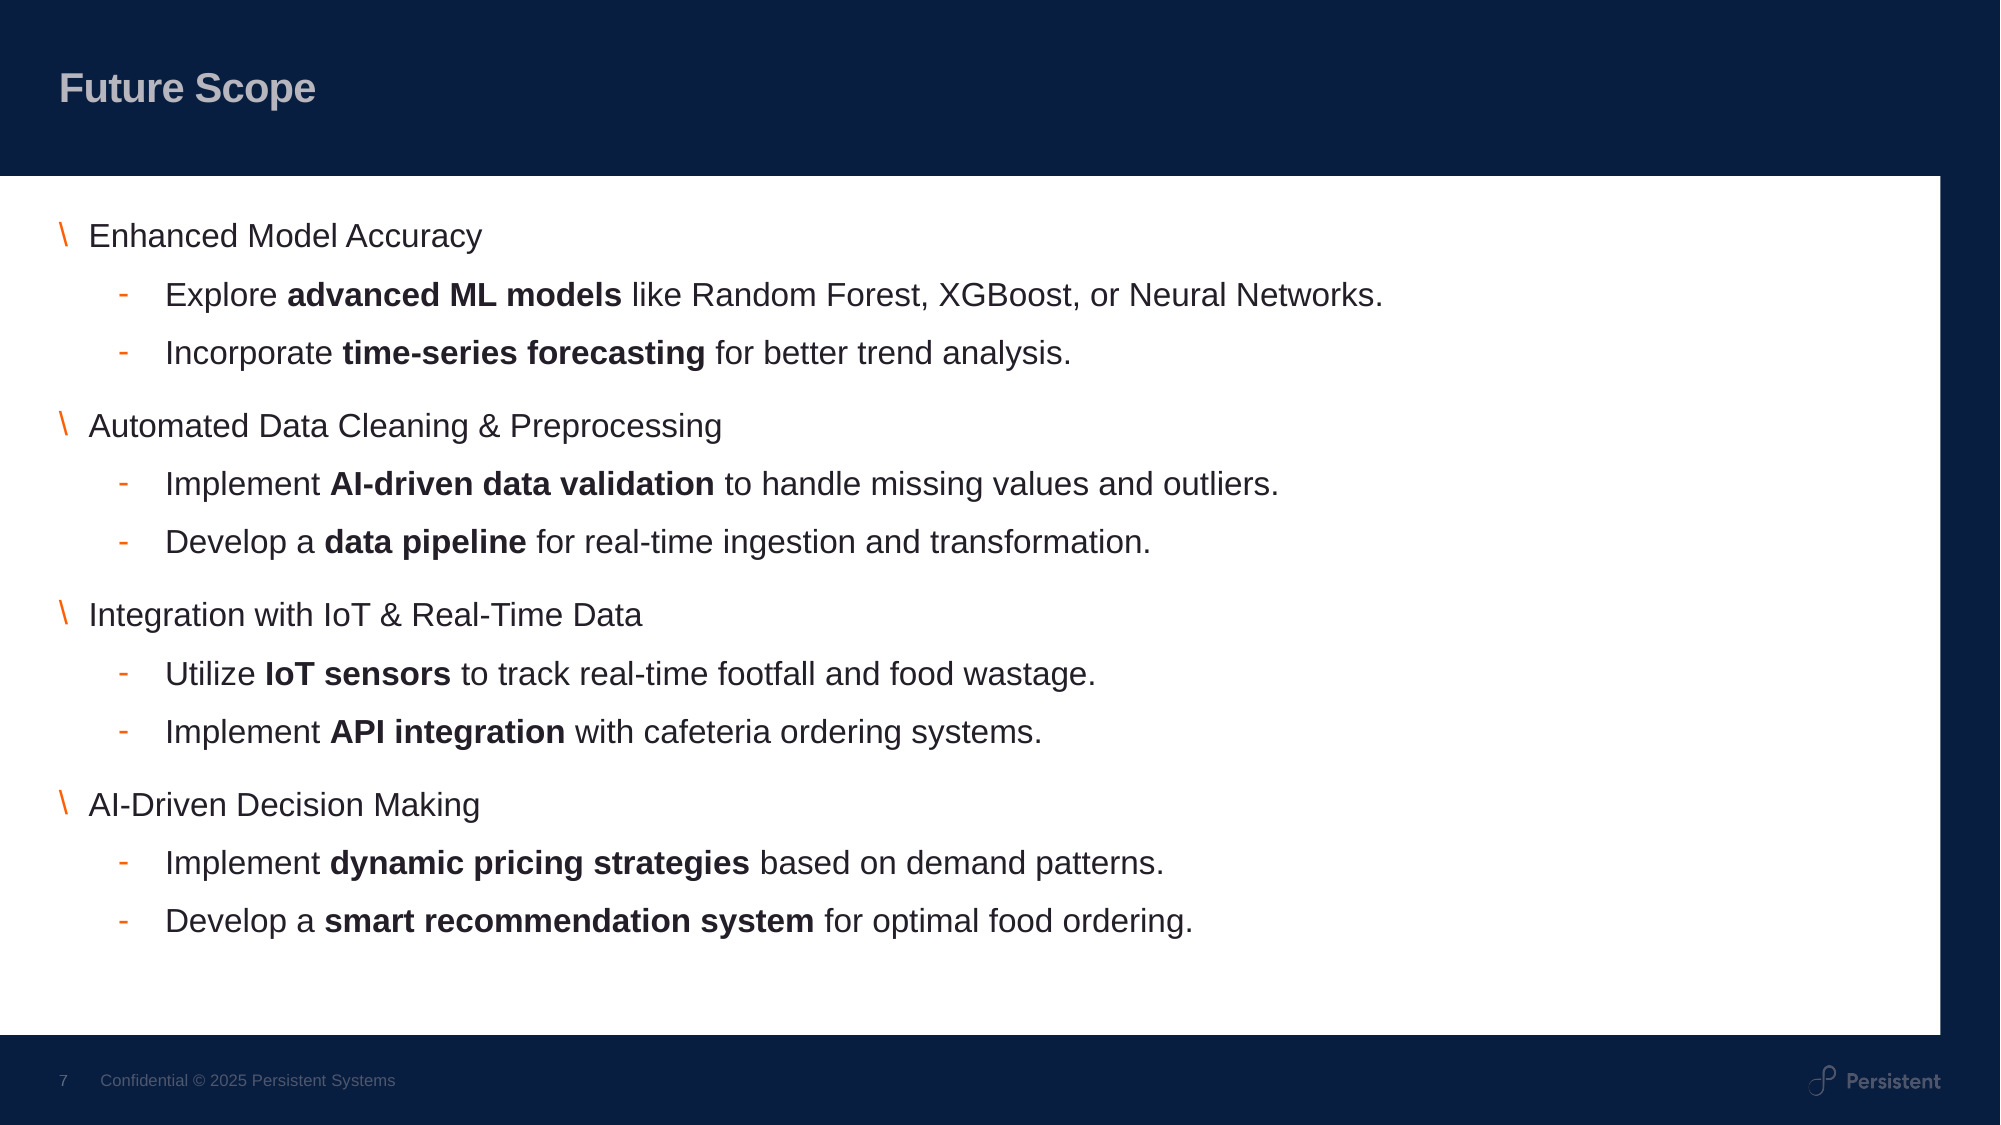

# Future Scope
Enhanced Model Accuracy
Explore advanced ML models like Random Forest, XGBoost, or Neural Networks.
Incorporate time-series forecasting for better trend analysis.
Automated Data Cleaning & Preprocessing
Implement AI-driven data validation to handle missing values and outliers.
Develop a data pipeline for real-time ingestion and transformation.
Integration with IoT & Real-Time Data
Utilize IoT sensors to track real-time footfall and food wastage.
Implement API integration with cafeteria ordering systems.
AI-Driven Decision Making
Implement dynamic pricing strategies based on demand patterns.
Develop a smart recommendation system for optimal food ordering.
7